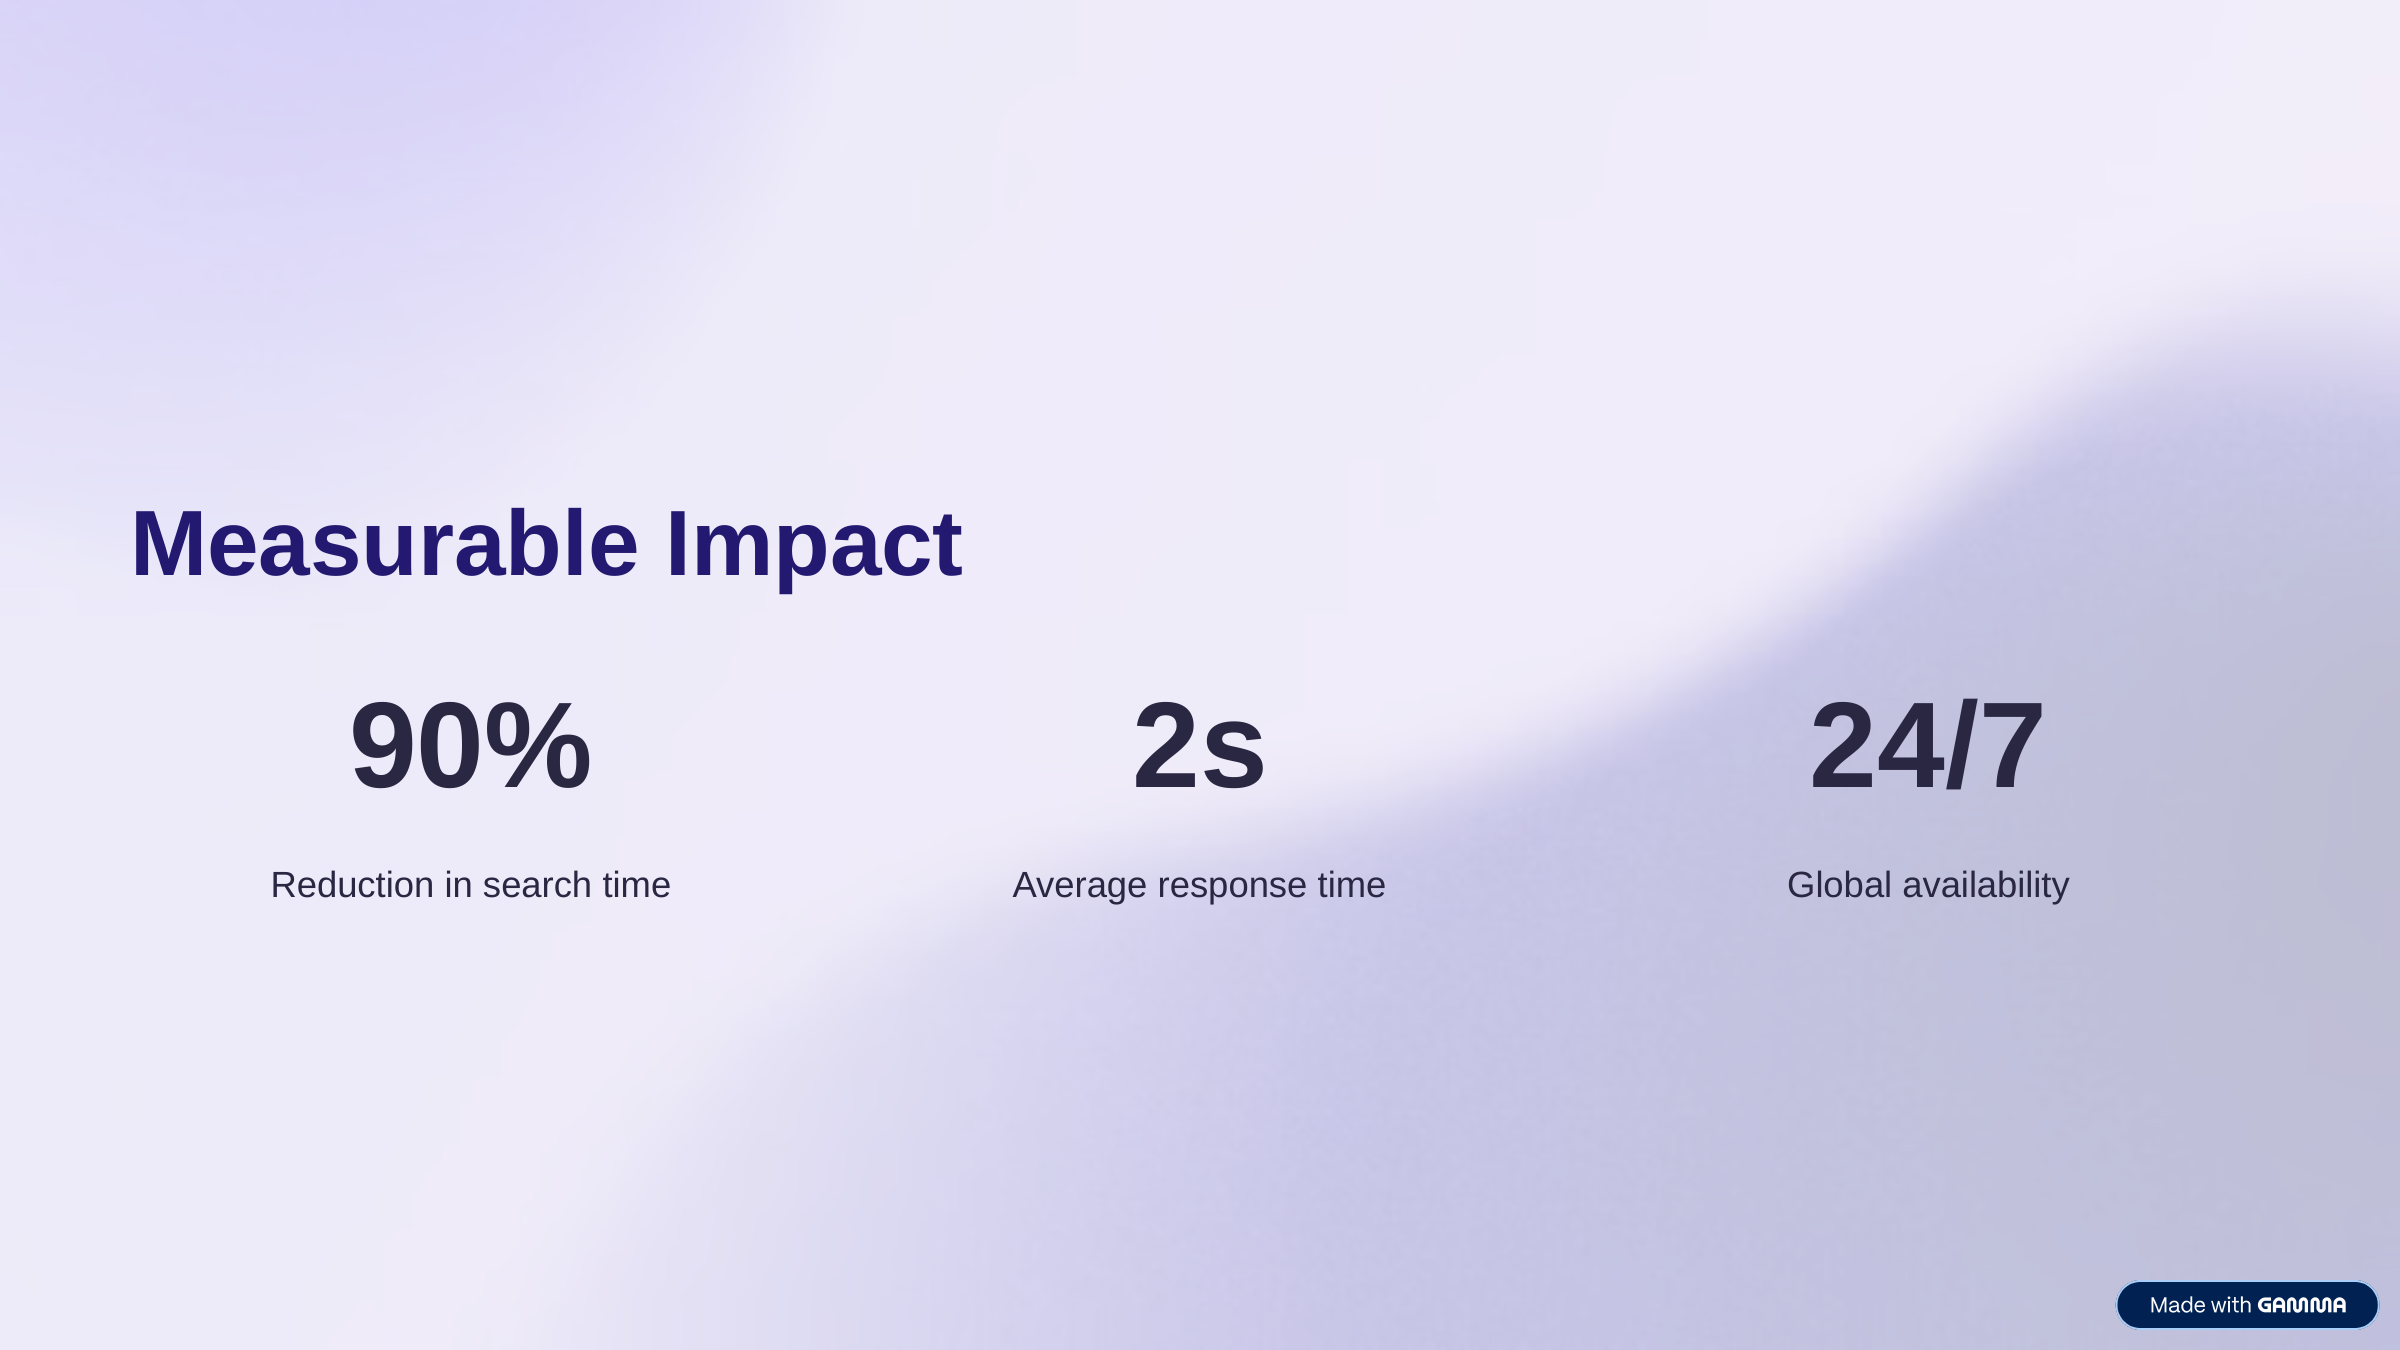

Measurable Impact
90%
2s
24/7
Reduction in search time
Average response time
Global availability